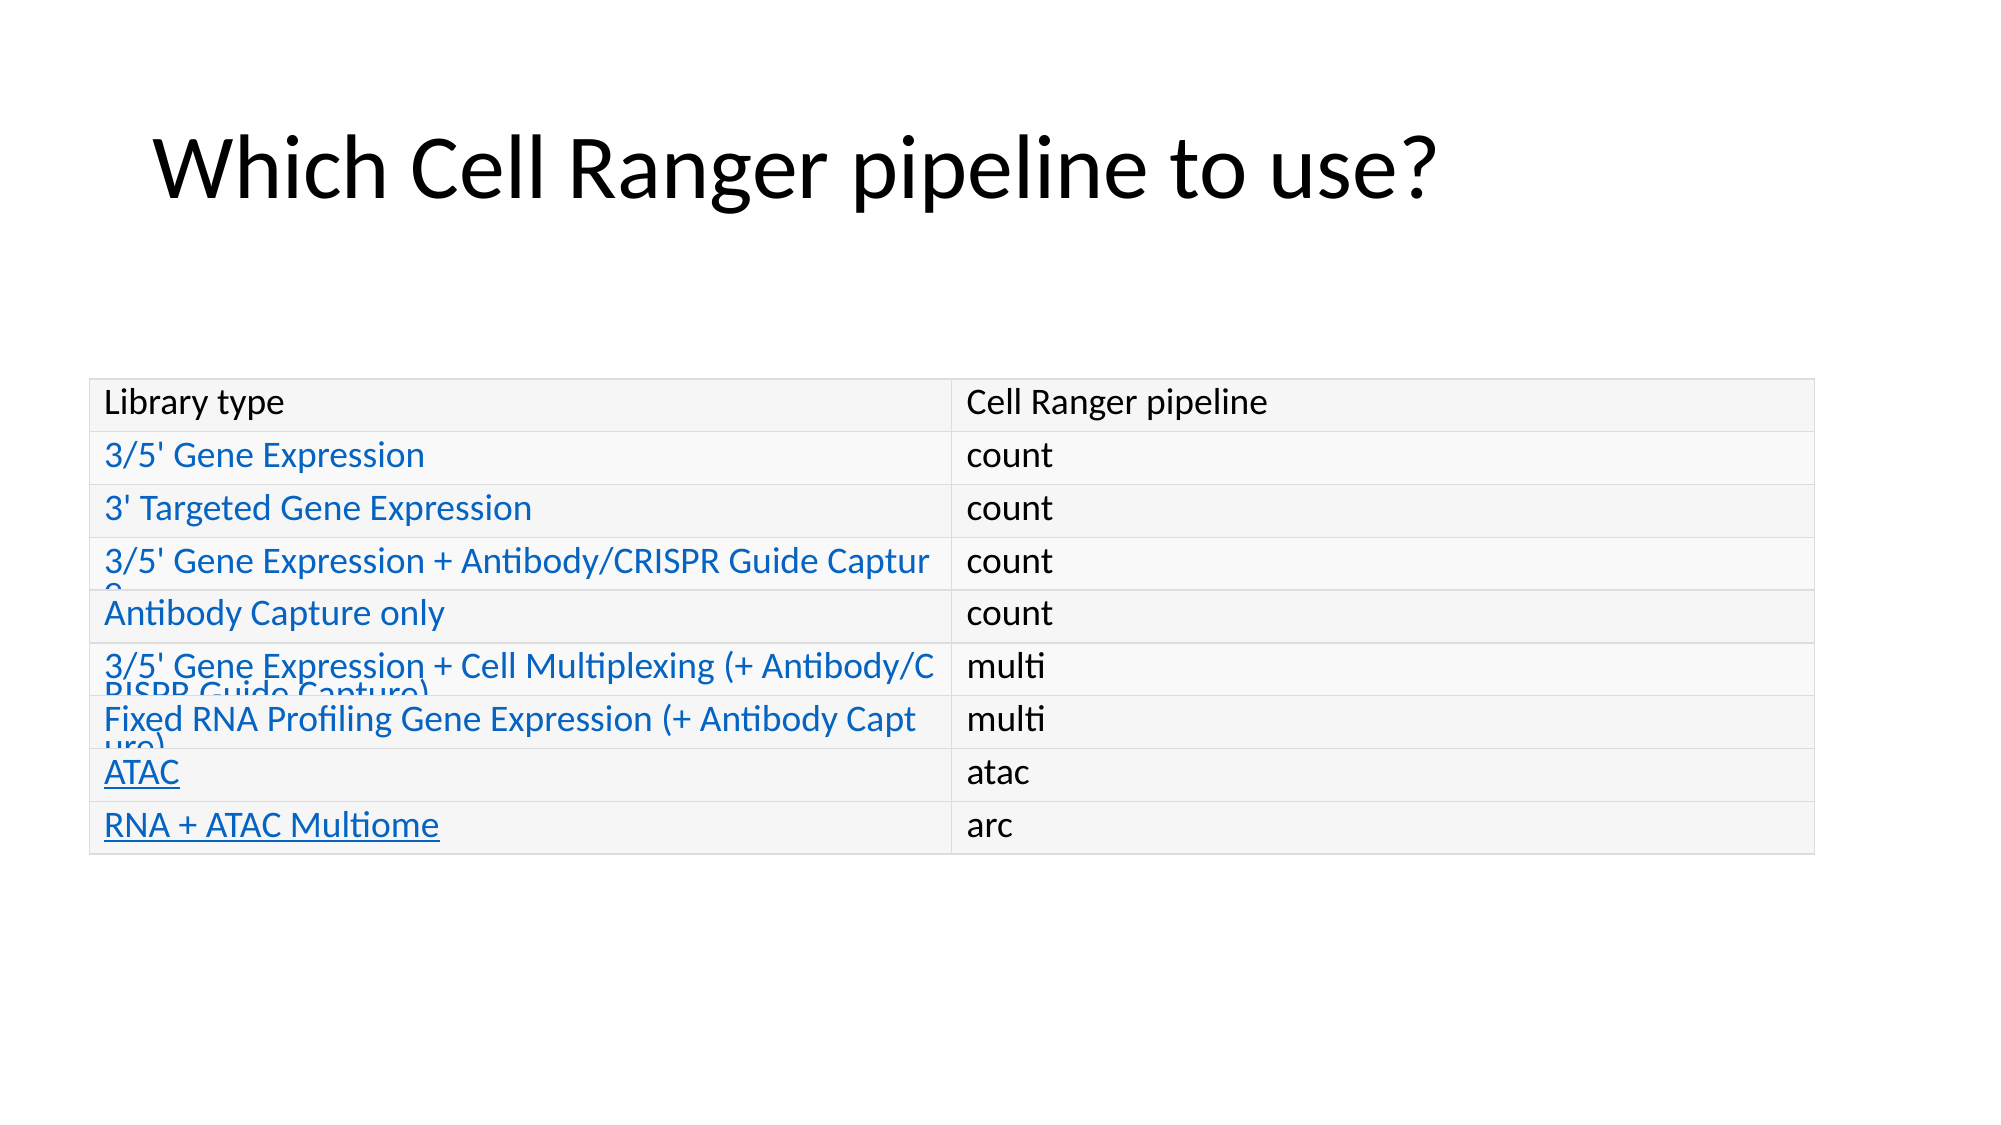

# Which Cell Ranger pipeline to use?
| Library type | Cell Ranger pipeline |
| --- | --- |
| 3/5' Gene Expression | count |
| 3' Targeted Gene Expression | count |
| 3/5' Gene Expression + Antibody/CRISPR Guide Capture | count |
| Antibody Capture only | count |
| 3/5' Gene Expression + Cell Multiplexing (+ Antibody/CRISPR Guide Capture) | multi |
| Fixed RNA Profiling Gene Expression (+ Antibody Capture) | multi |
| ATAC | atac |
| RNA + ATAC Multiome | arc |